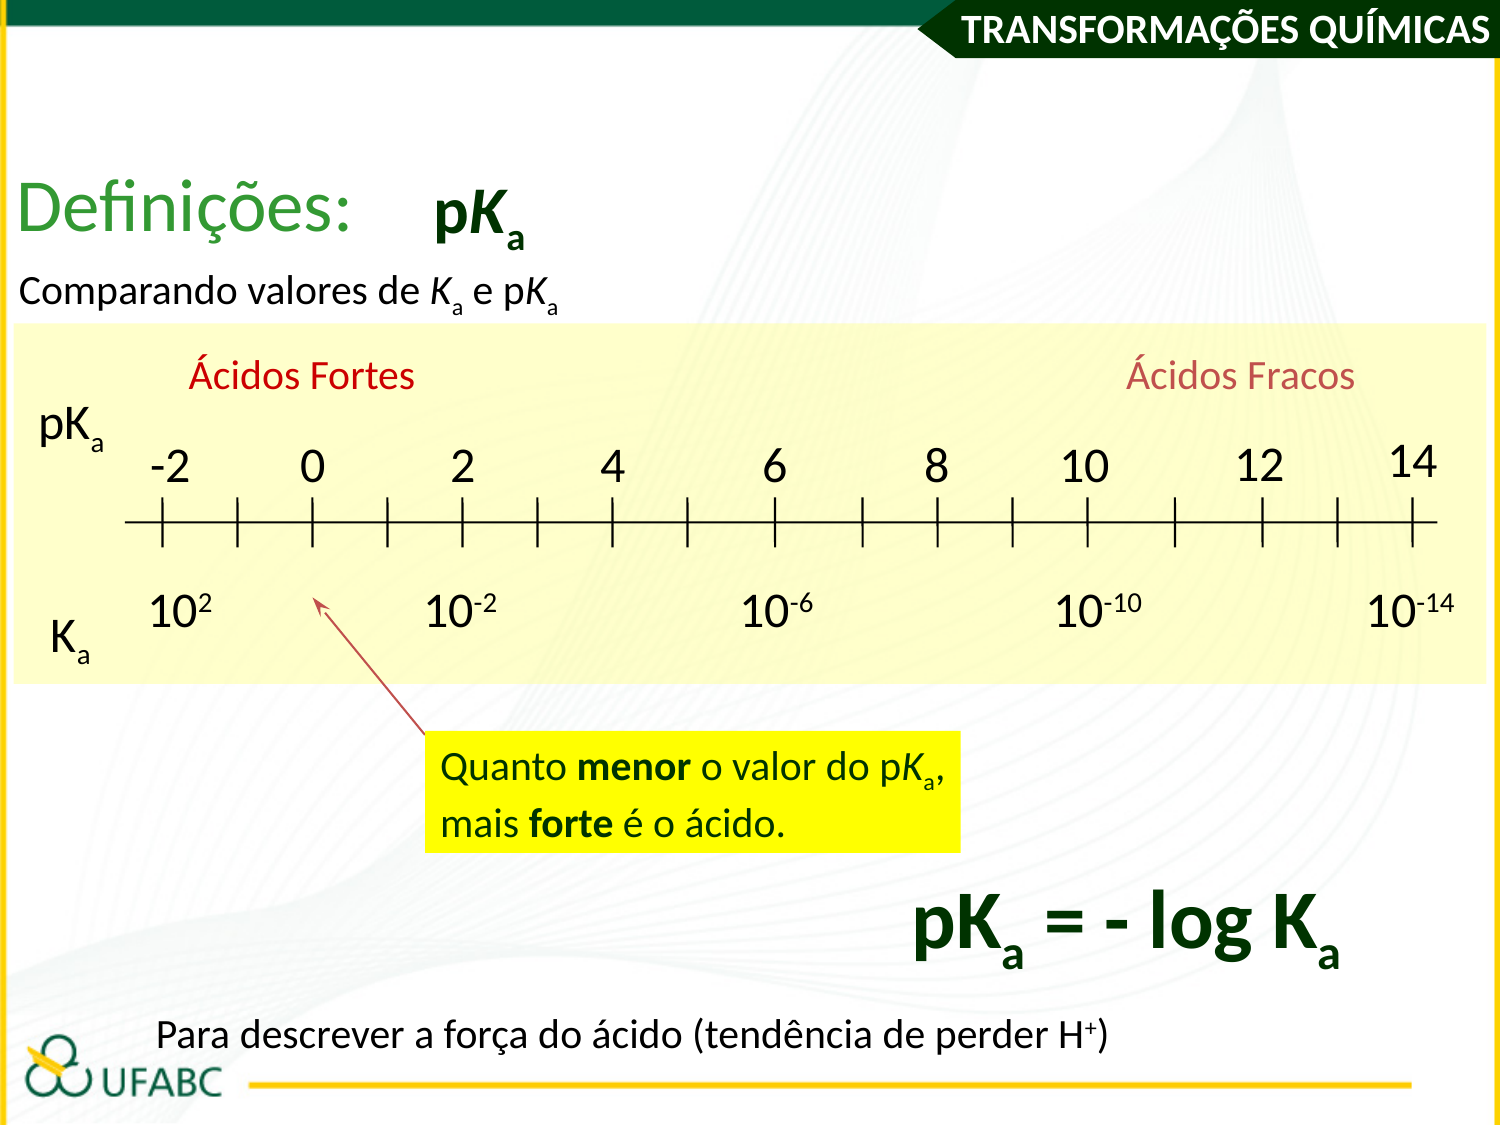

pKa
Definições:
Comparando valores de Ka e pKa

Ácidos Fortes
Ácidos Fracos
pKa
14
12
-2
0
2
4
6
8
10

102
10-2
10-6
10-10
10-14
Ka

Quanto menor o valor do pKa,
mais forte é o ácido.
pKa = - log Ka
Para descrever a força do ácido (tendência de perder H+)